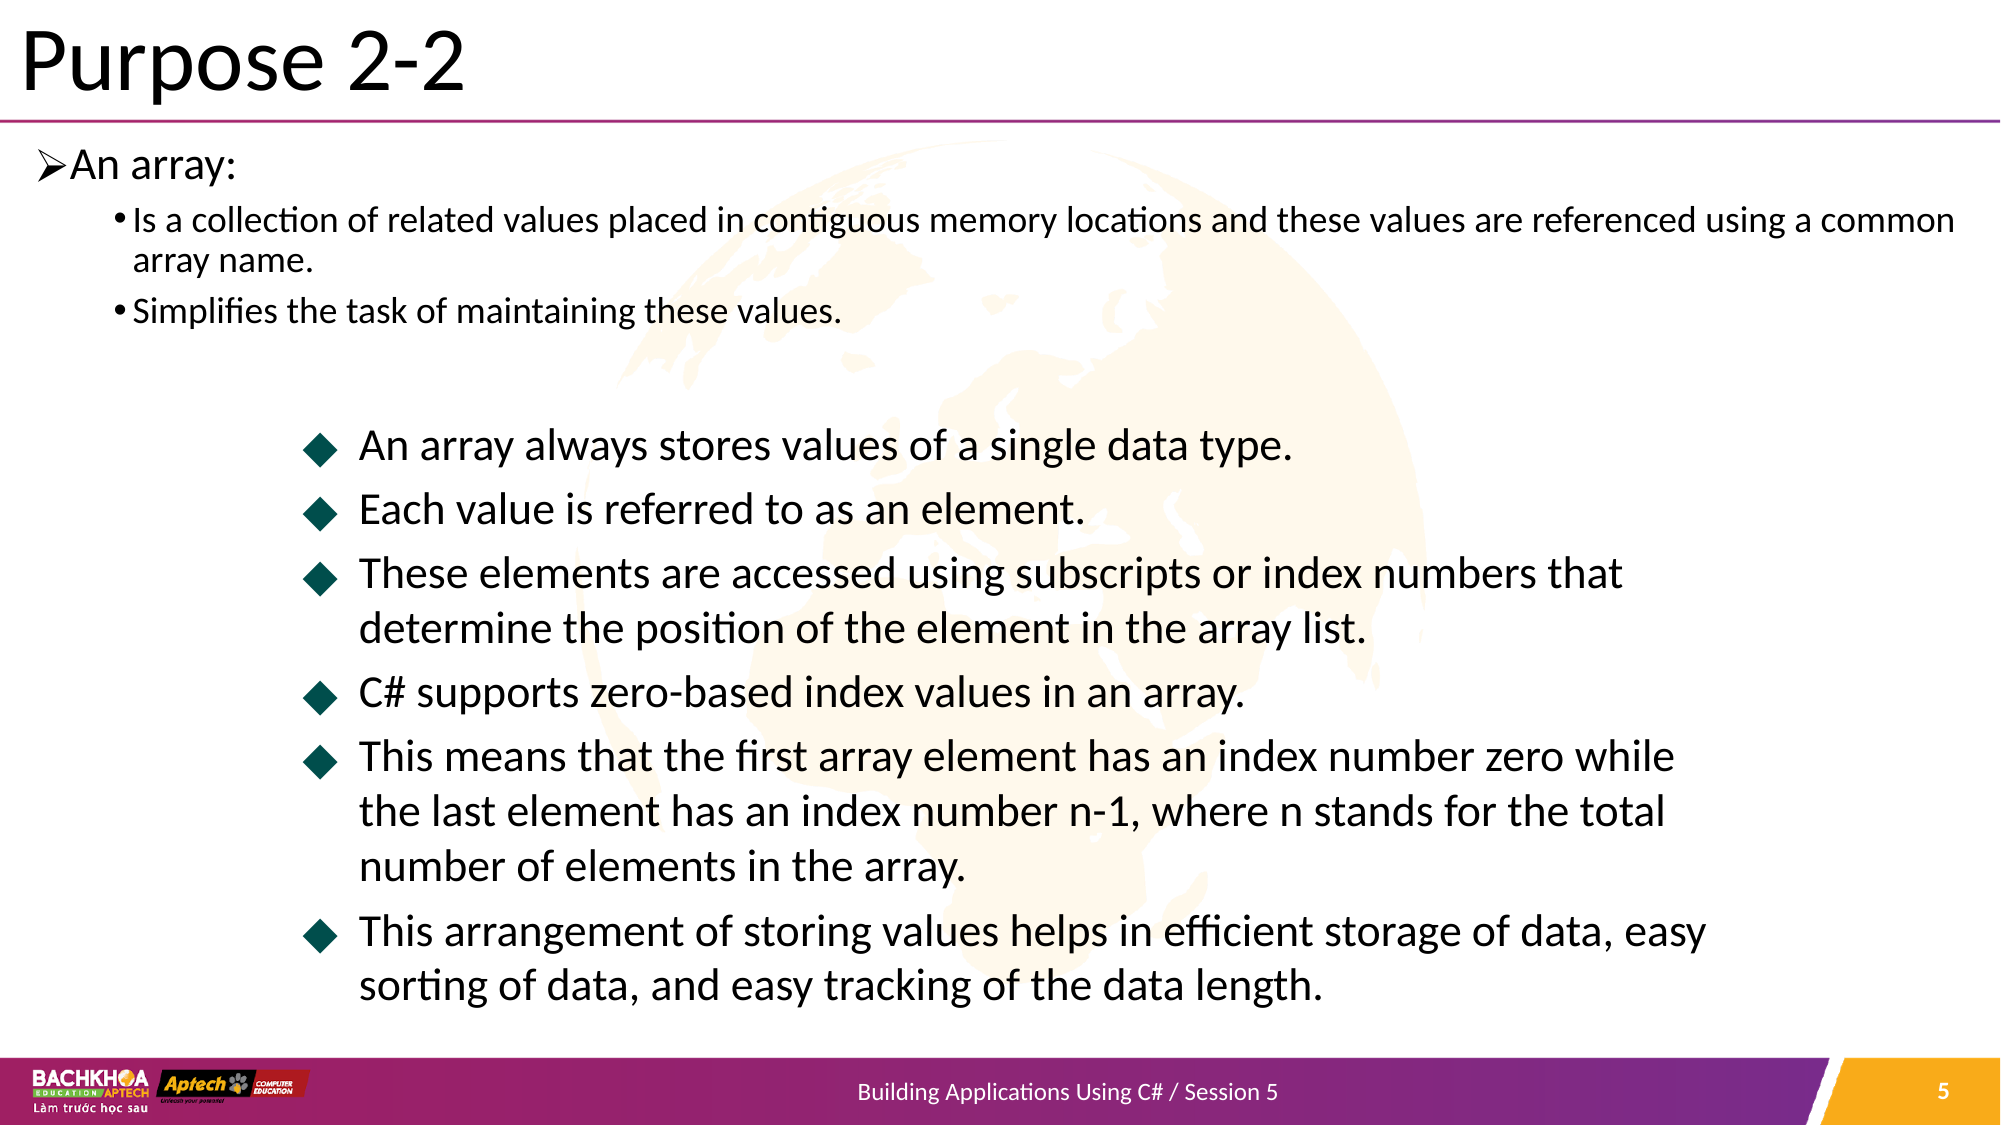

# Purpose 2-2
An array:
Is a collection of related values placed in contiguous memory locations and these values are referenced using a common array name.
Simplifies the task of maintaining these values.

An array always stores values of a single data type.
Each value is referred to as an element.
These elements are accessed using subscripts or index numbers that determine the position of the element in the array list.
C# supports zero-based index values in an array.
This means that the first array element has an index number zero while the last element has an index number n-1, where n stands for the total number of elements in the array.
This arrangement of storing values helps in efficient storage of data, easy sorting of data, and easy tracking of the data length.
5
Building Applications Using C# / Session 5